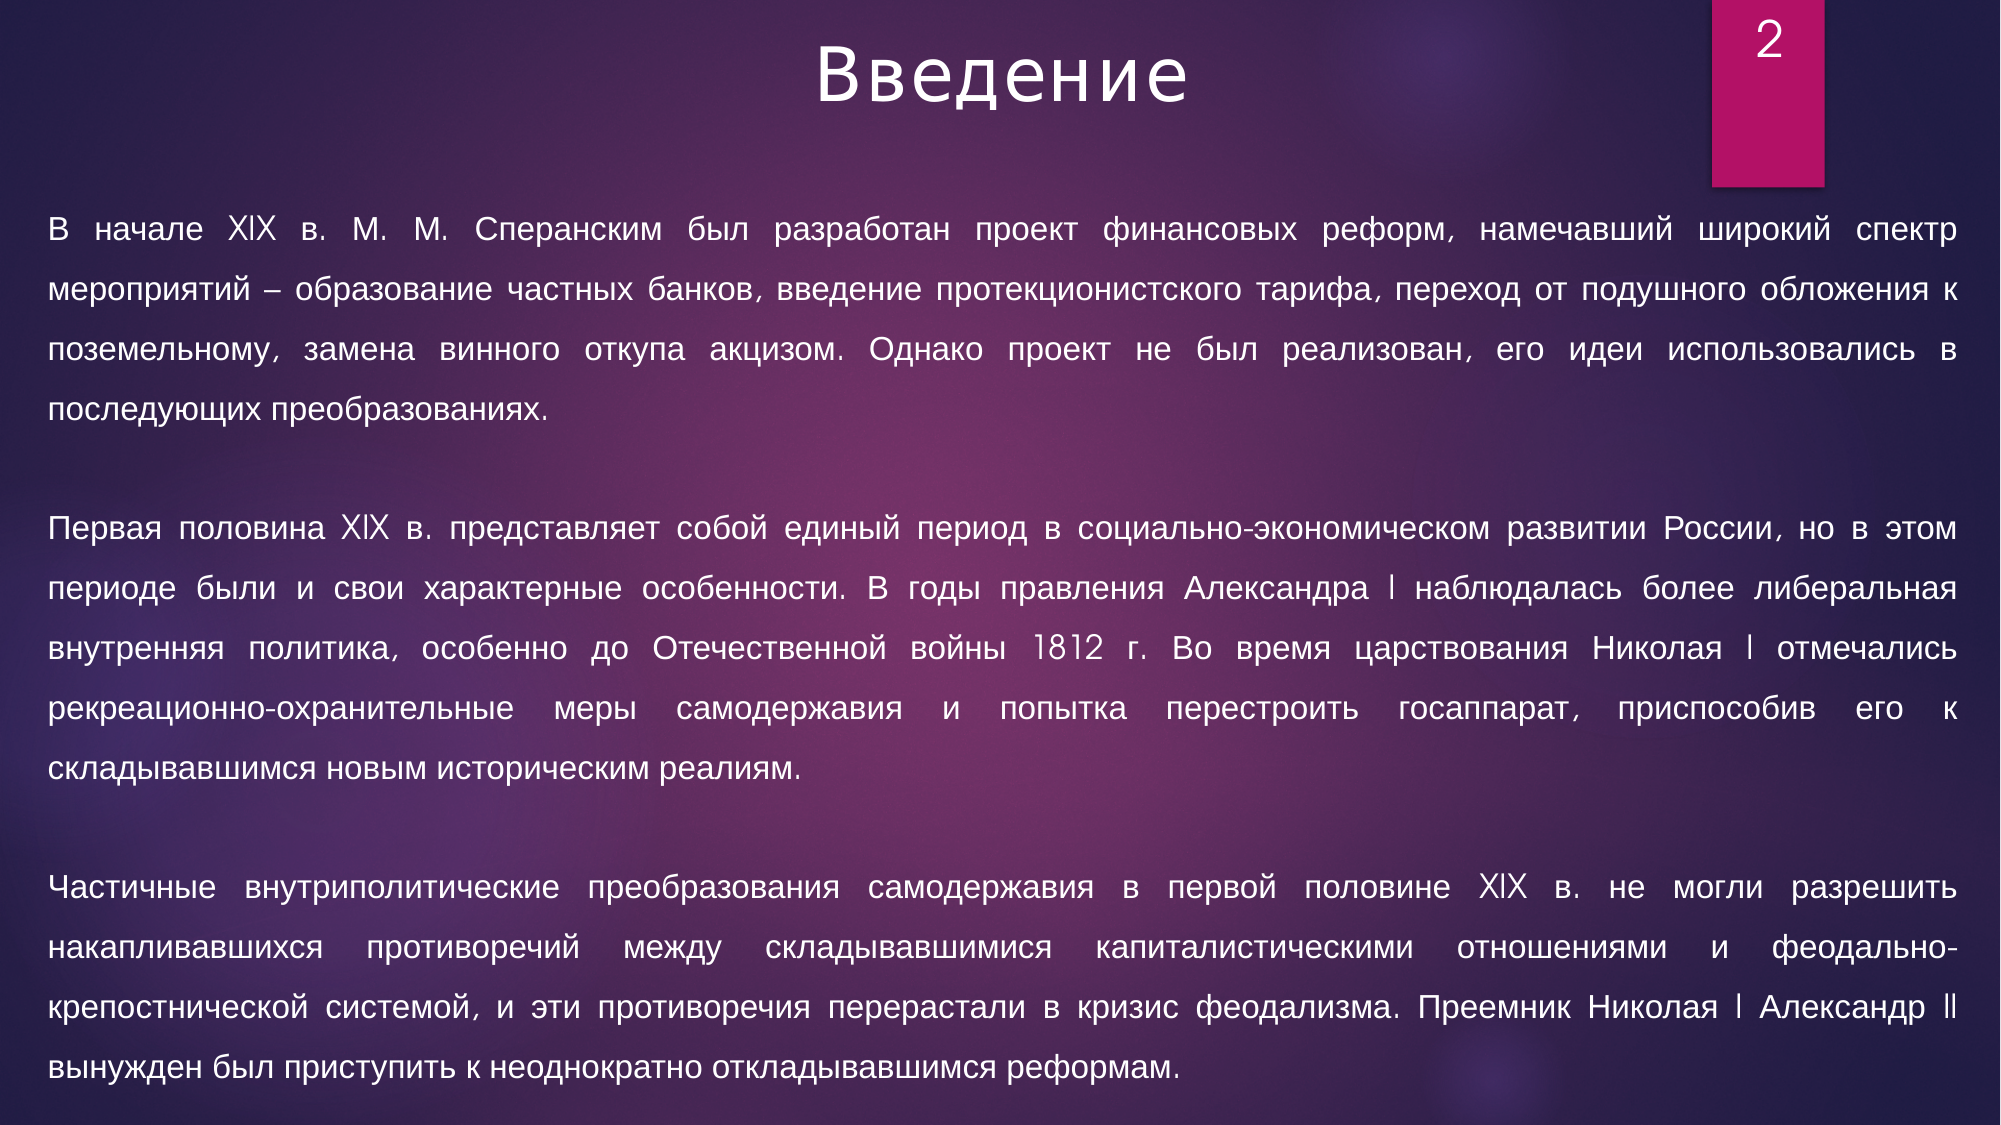

2
Введение

В начале XIX в. М. М. Сперанским был разработан проект финансовых реформ, намечавший широкий спектр мероприятий – образование частных банков, введение протекционистского тарифа, переход от подушного обложения к поземельному, замена винного откупа акцизом. Однако проект не был реализован, его идеи использовались в последующих преобразованиях.

Первая половина XIX в. представляет собой единый период в социально-экономическом развитии России, но в этом периоде были и свои характерные особенности. В годы правления Александра I наблюдалась более либеральная внутренняя политика, особенно до Отечественной войны 1812 г. Во время царствования Николая I отмечались рекреационно-охранительные меры самодержавия и попытка перестроить госаппарат, приспособив его к складывавшимся новым историческим реалиям.

Частичные внутриполитические преобразования самодержавия в первой половине XIX в. не могли разрешить накапливавшихся противоречий между складывавшимися капиталистическими отношениями и феодально-крепостнической системой, и эти противоречия перерастали в кризис феодализма. Преемник Николая I Александр II вынужден был приступить к неоднократно откладывавшимся реформам.